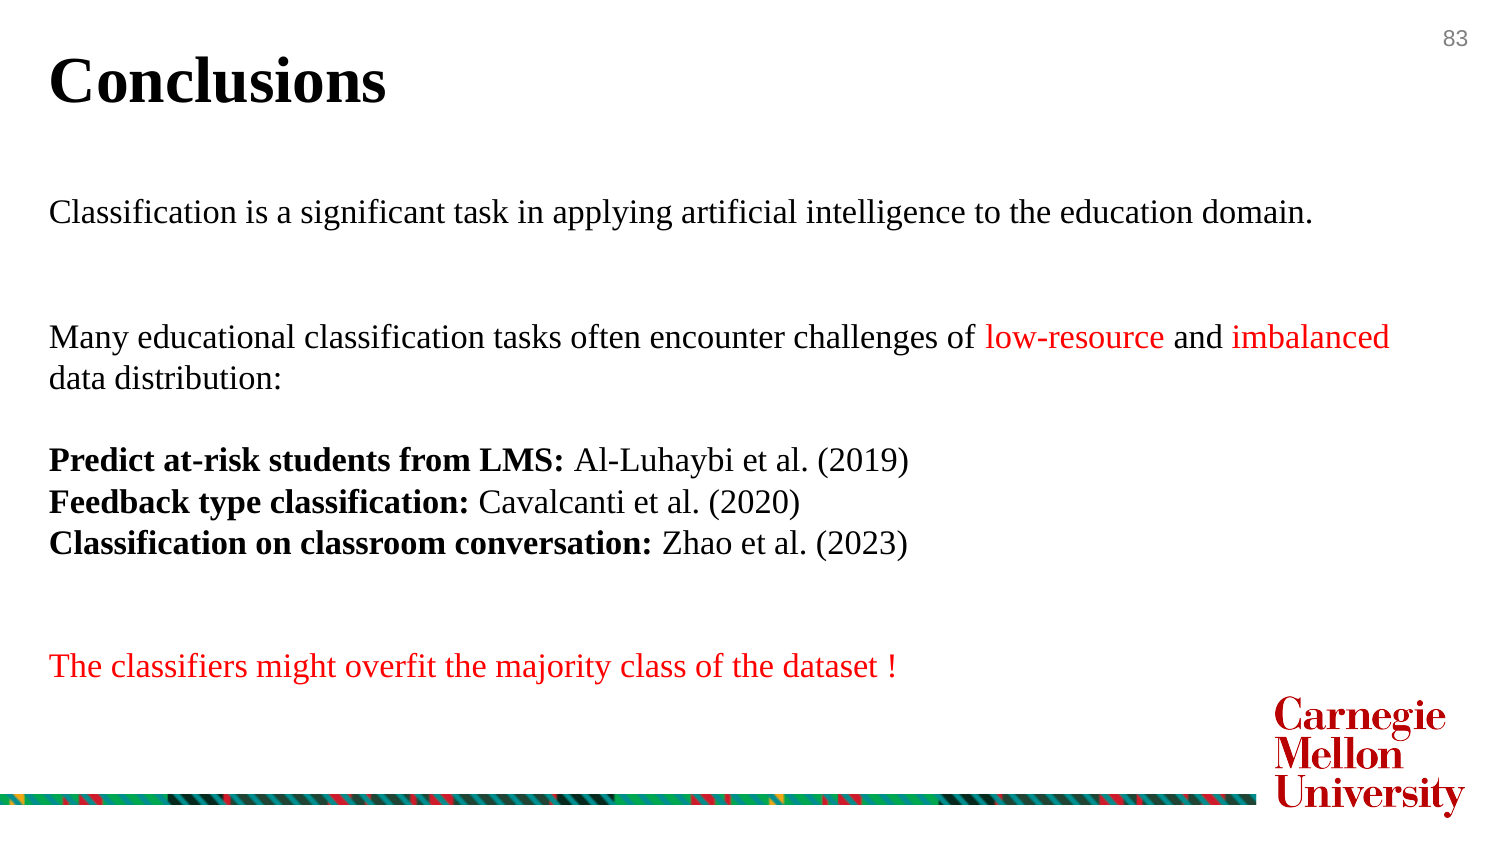

83
Conclusions
Classification is a significant task in applying artificial intelligence to the education domain.
Many educational classification tasks often encounter challenges of low-resource and imbalanced data distribution:

Predict at-risk students from LMS: Al-Luhaybi et al. (2019)
Feedback type classification: Cavalcanti et al. (2020)
Classification on classroom conversation: Zhao et al. (2023)

The classifiers might overfit the majority class of the dataset !